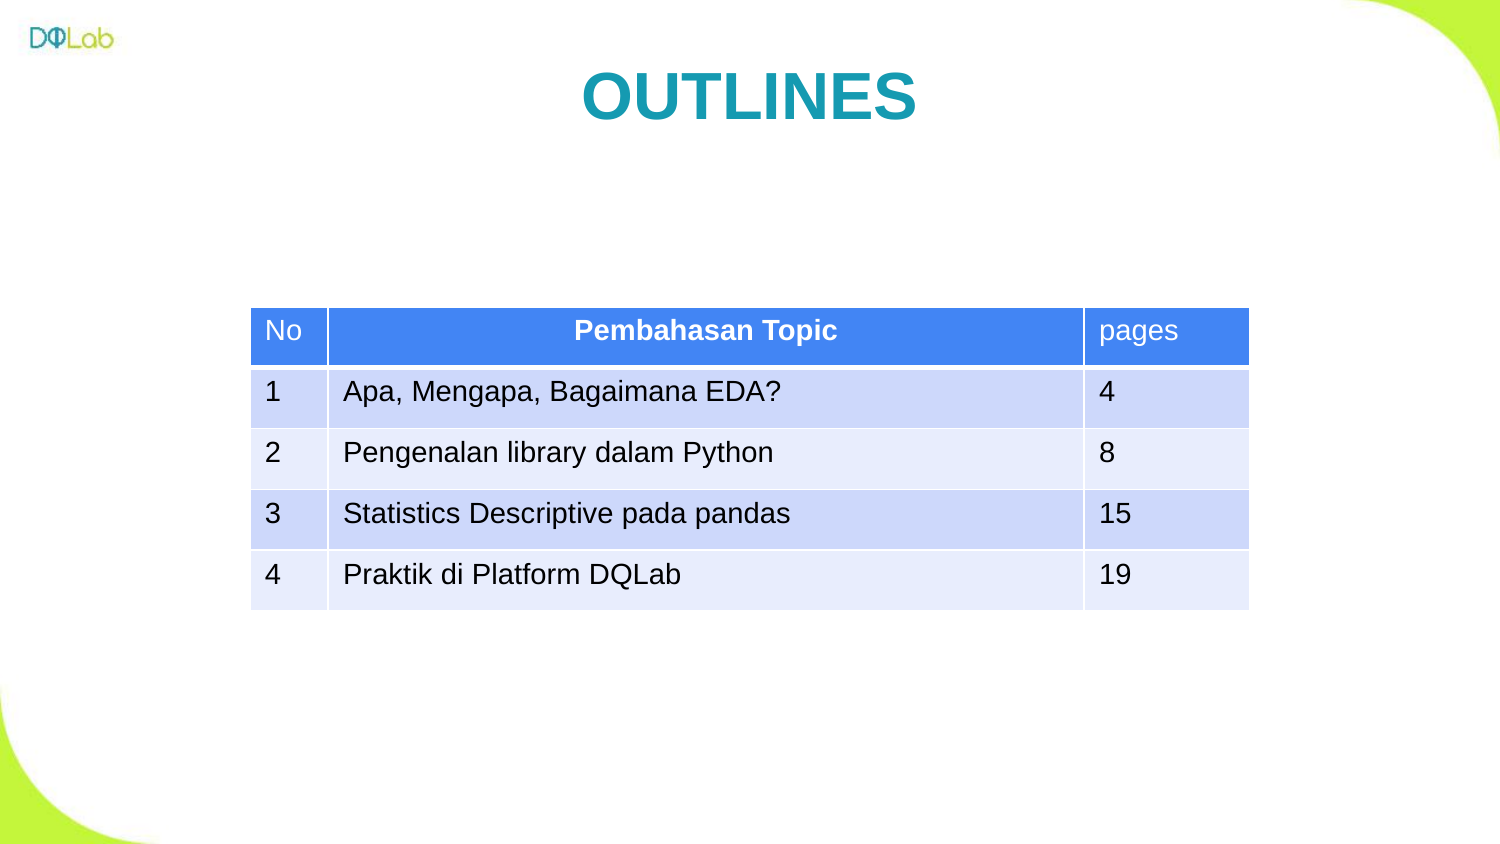

OUTLINES
| No | Pembahasan Topic | pages |
| --- | --- | --- |
| 1 | Apa, Mengapa, Bagaimana EDA? | 4 |
| 2 | Pengenalan library dalam Python | 8 |
| 3 | Statistics Descriptive pada pandas | 15 |
| 4 | Praktik di Platform DQLab | 19 |